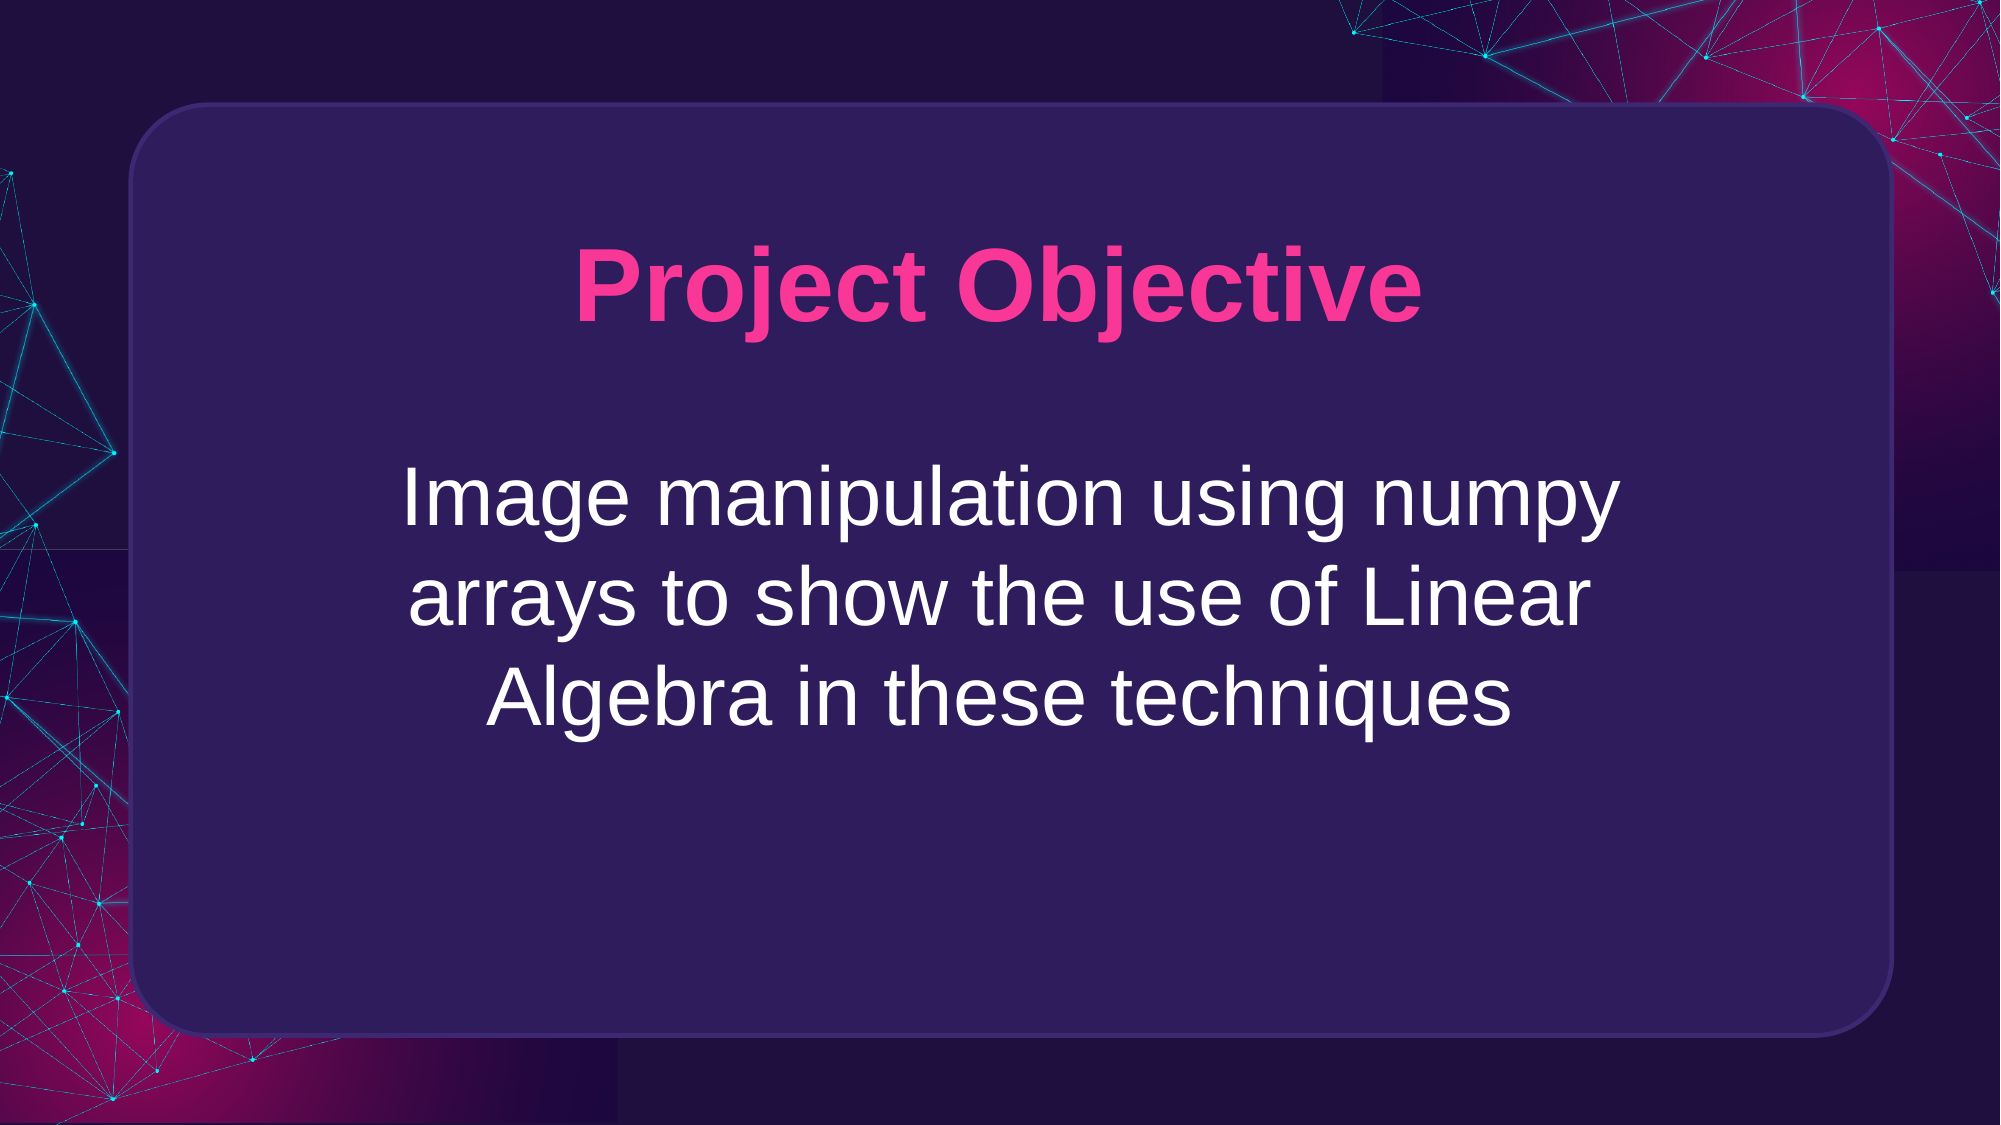

# Project Objective Image manipulation using numpy arrays to show the use of Linear Algebra in these techniques